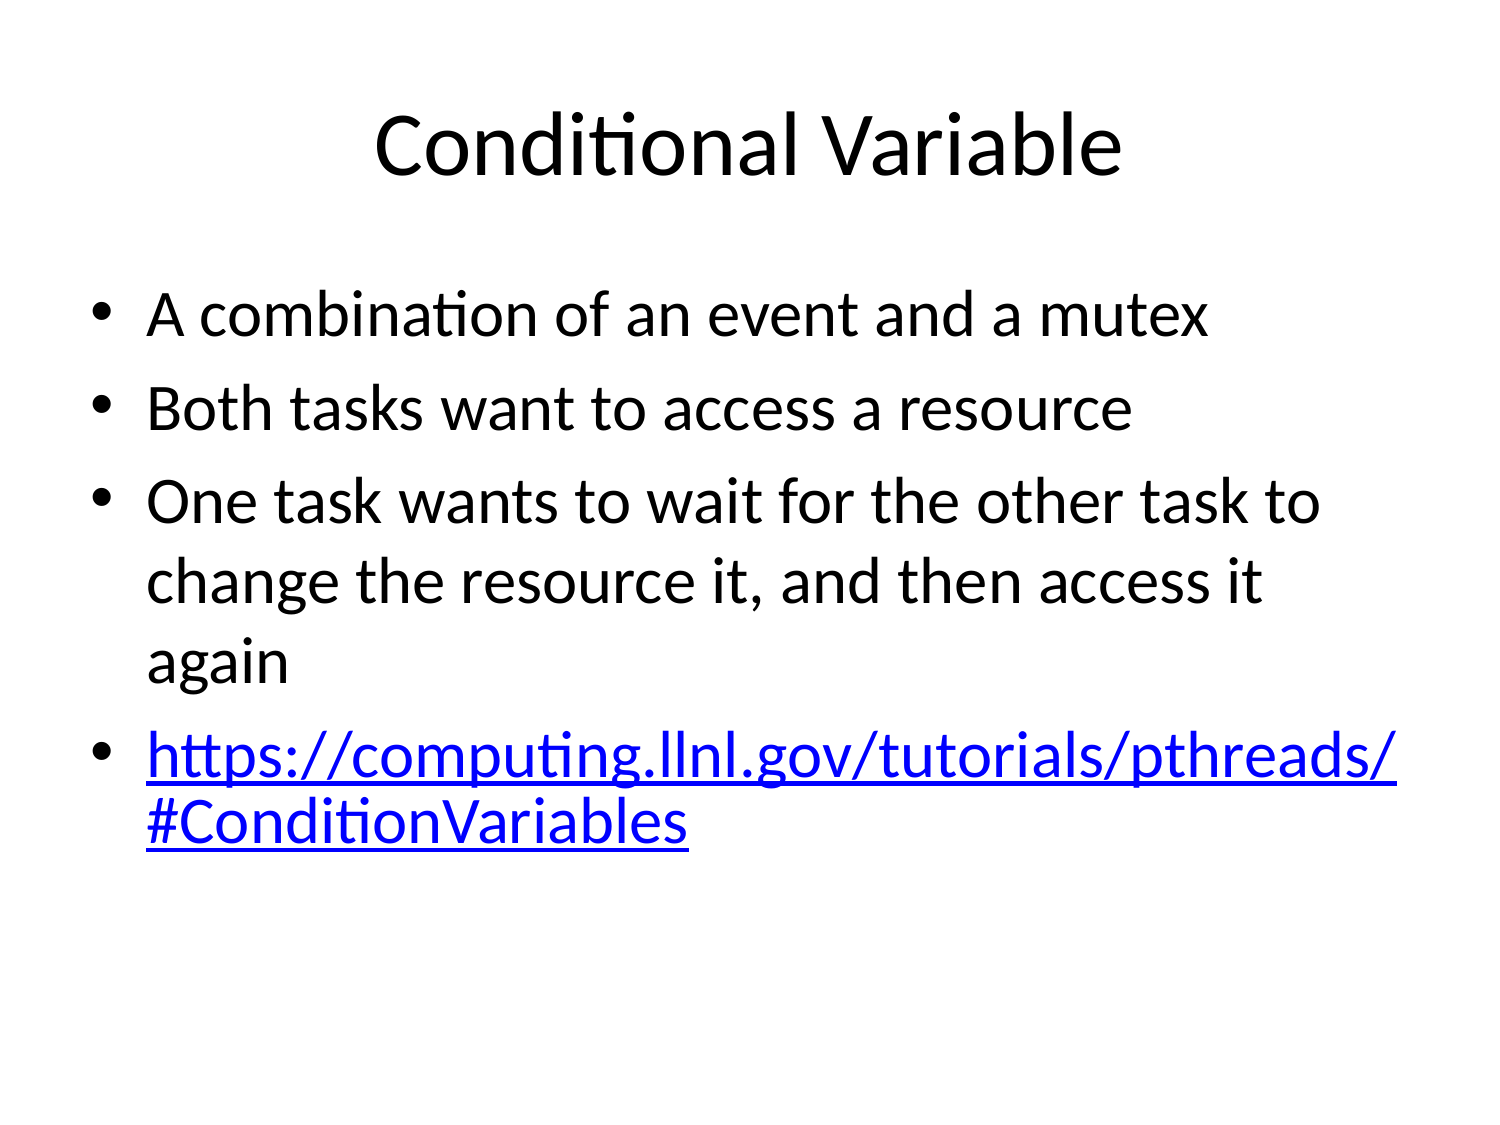

# Conditional Variable
A combination of an event and a mutex
Both tasks want to access a resource
One task wants to wait for the other task to change the resource it, and then access it again
https://computing.llnl.gov/tutorials/pthreads/#ConditionVariables